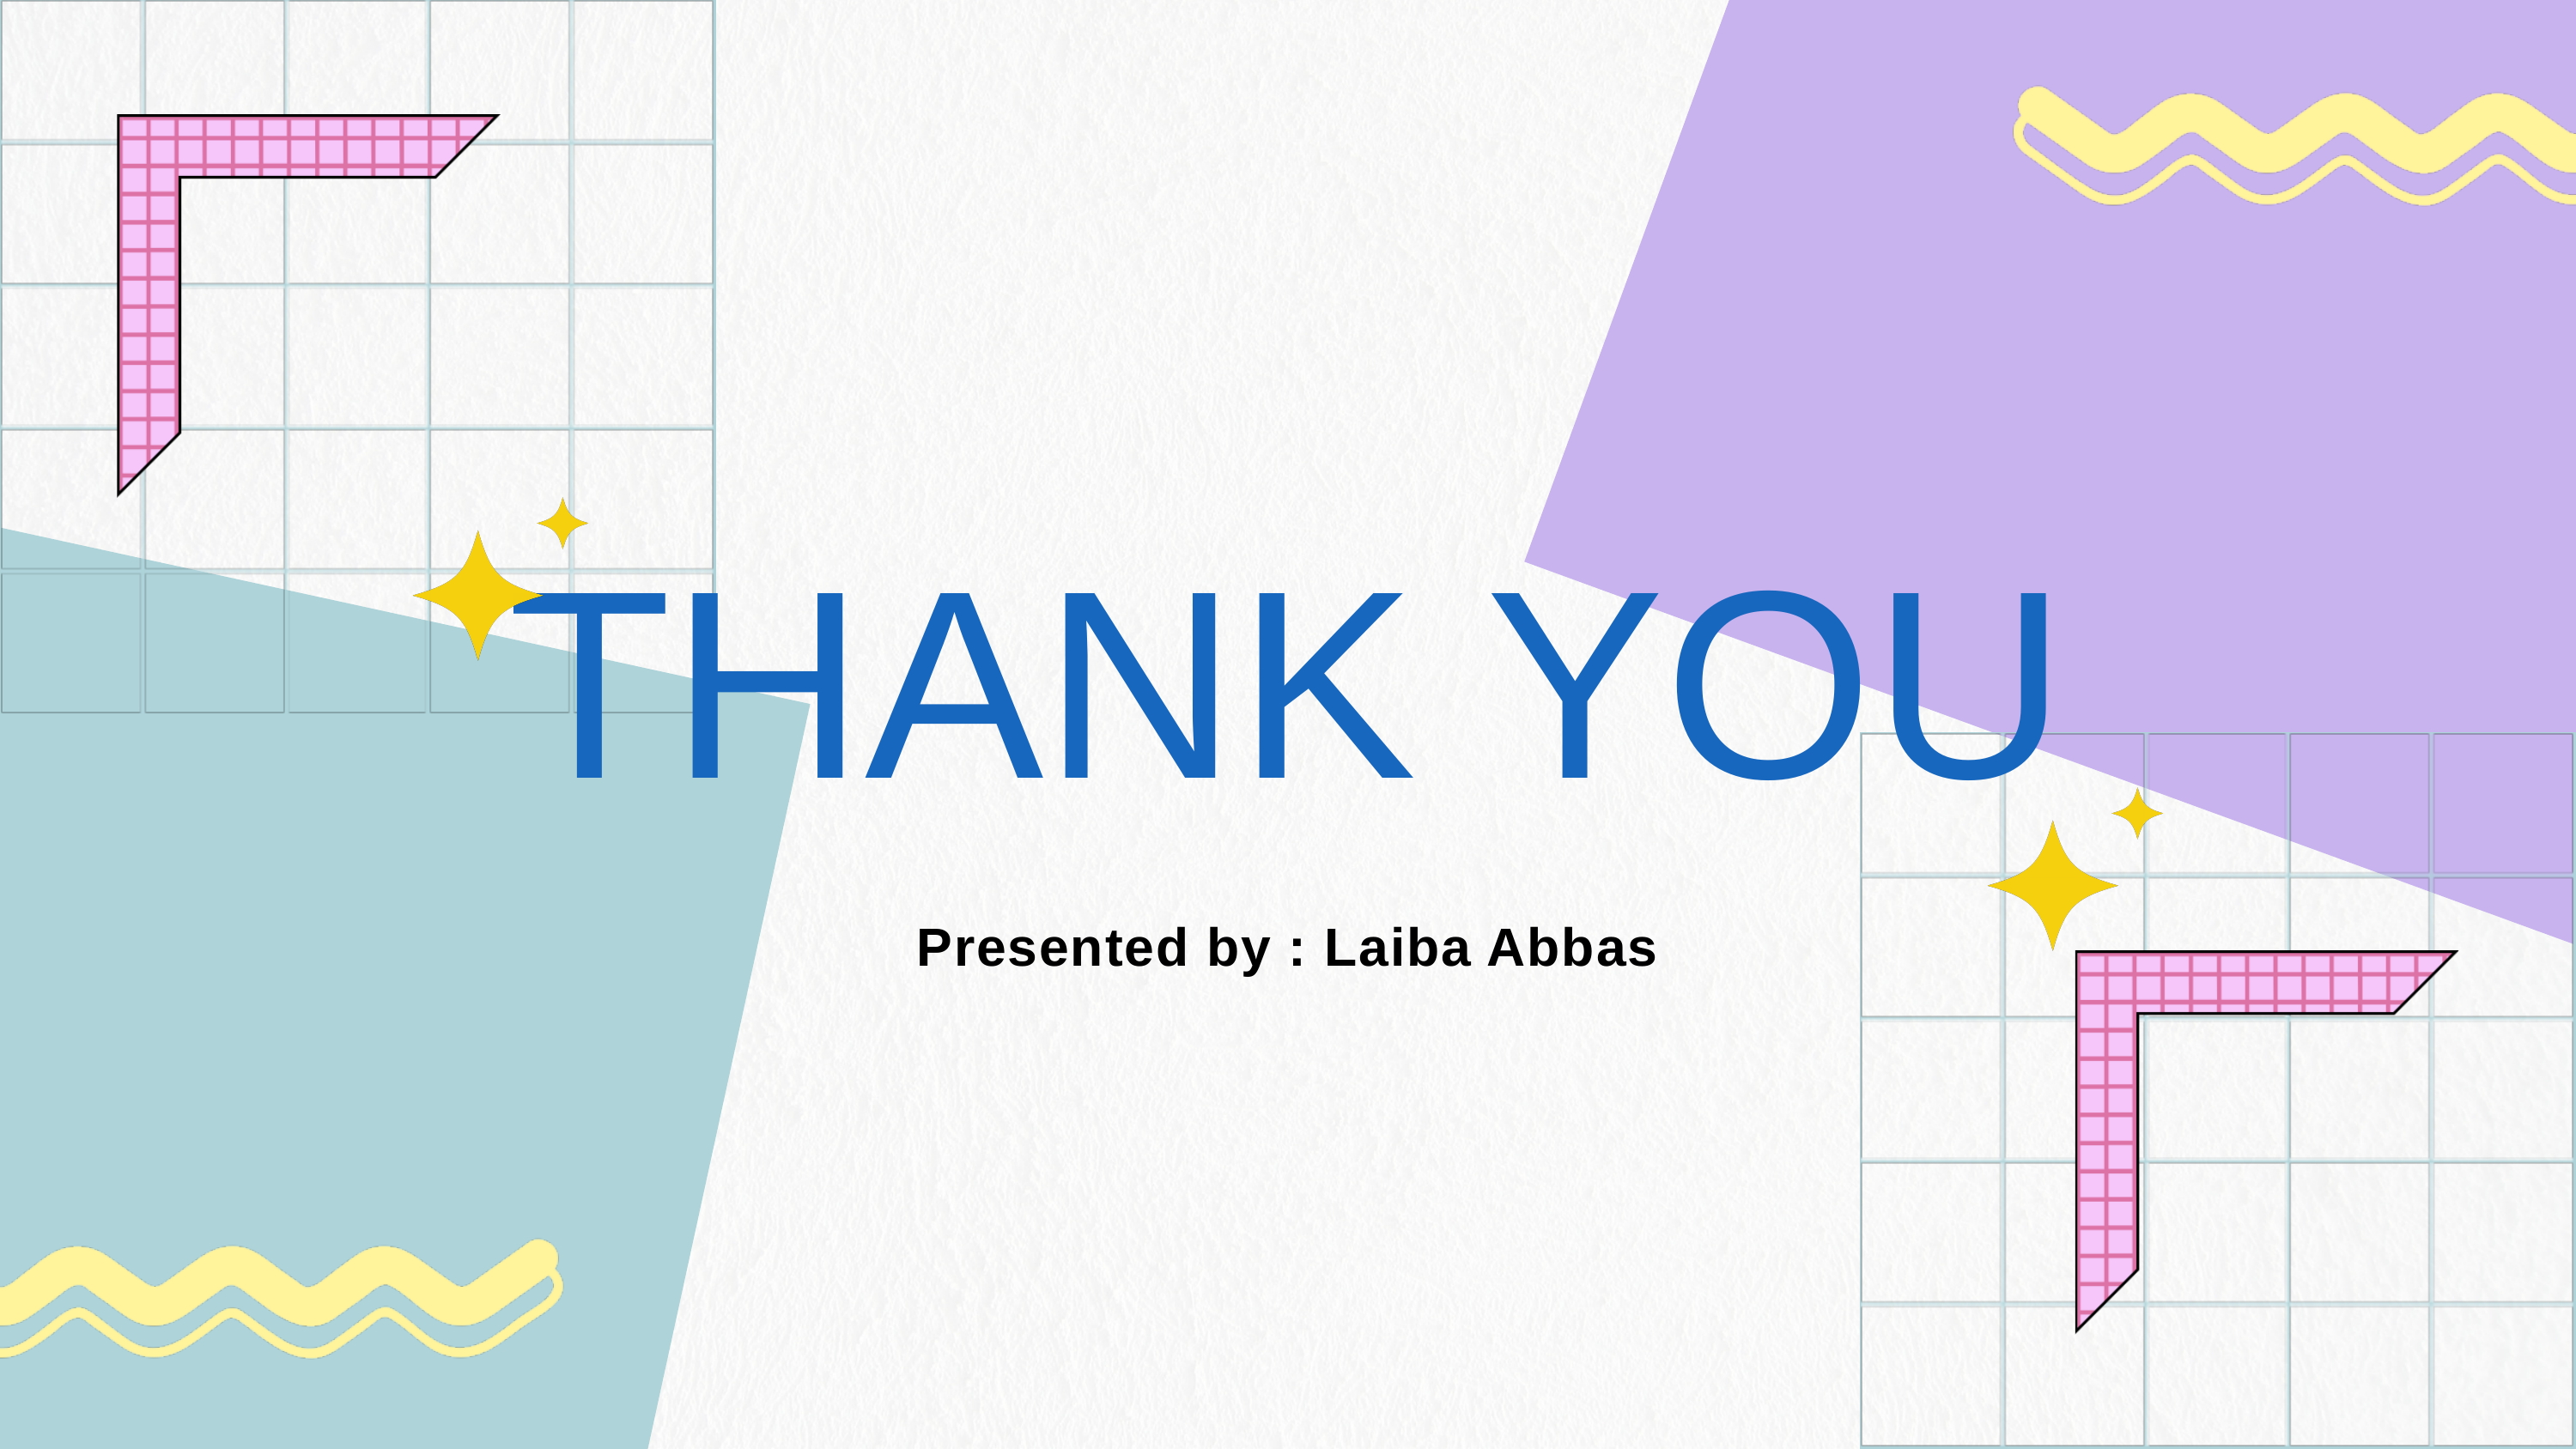

THANK YOU

Presented by : Laiba Abbas